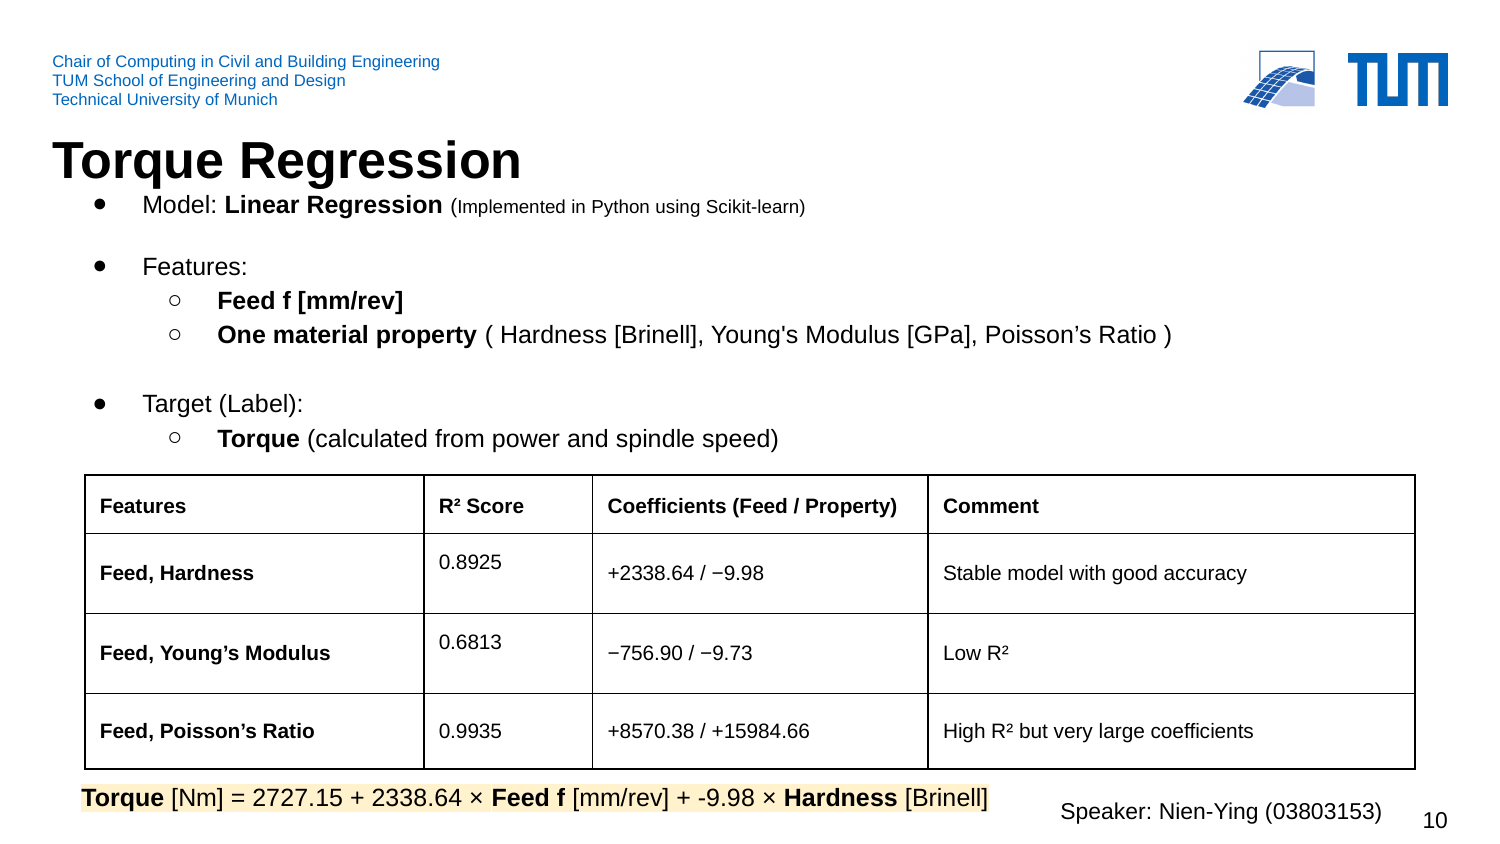

# Torque Regression
Model: Linear Regression (Implemented in Python using Scikit-learn)
Features:
Feed f [mm/rev]
One material property ( Hardness [Brinell], Young's Modulus [GPa], Poisson’s Ratio )
Target (Label):
Torque (calculated from power and spindle speed)
| Features | R² Score | Coefficients (Feed / Property) | Comment |
| --- | --- | --- | --- |
| Feed, Hardness | 0.8925 | +2338.64 / −9.98 | Stable model with good accuracy |
| Feed, Young’s Modulus | 0.6813 | −756.90 / −9.73 | Low R² |
| Feed, Poisson’s Ratio | 0.9935 | +8570.38 / +15984.66 | High R² but very large coefficients |
Torque [Nm] = 2727.15 + 2338.64 × Feed f [mm/rev] + -9.98 × Hardness [Brinell]
Speaker: Nien-Ying (03803153)
10